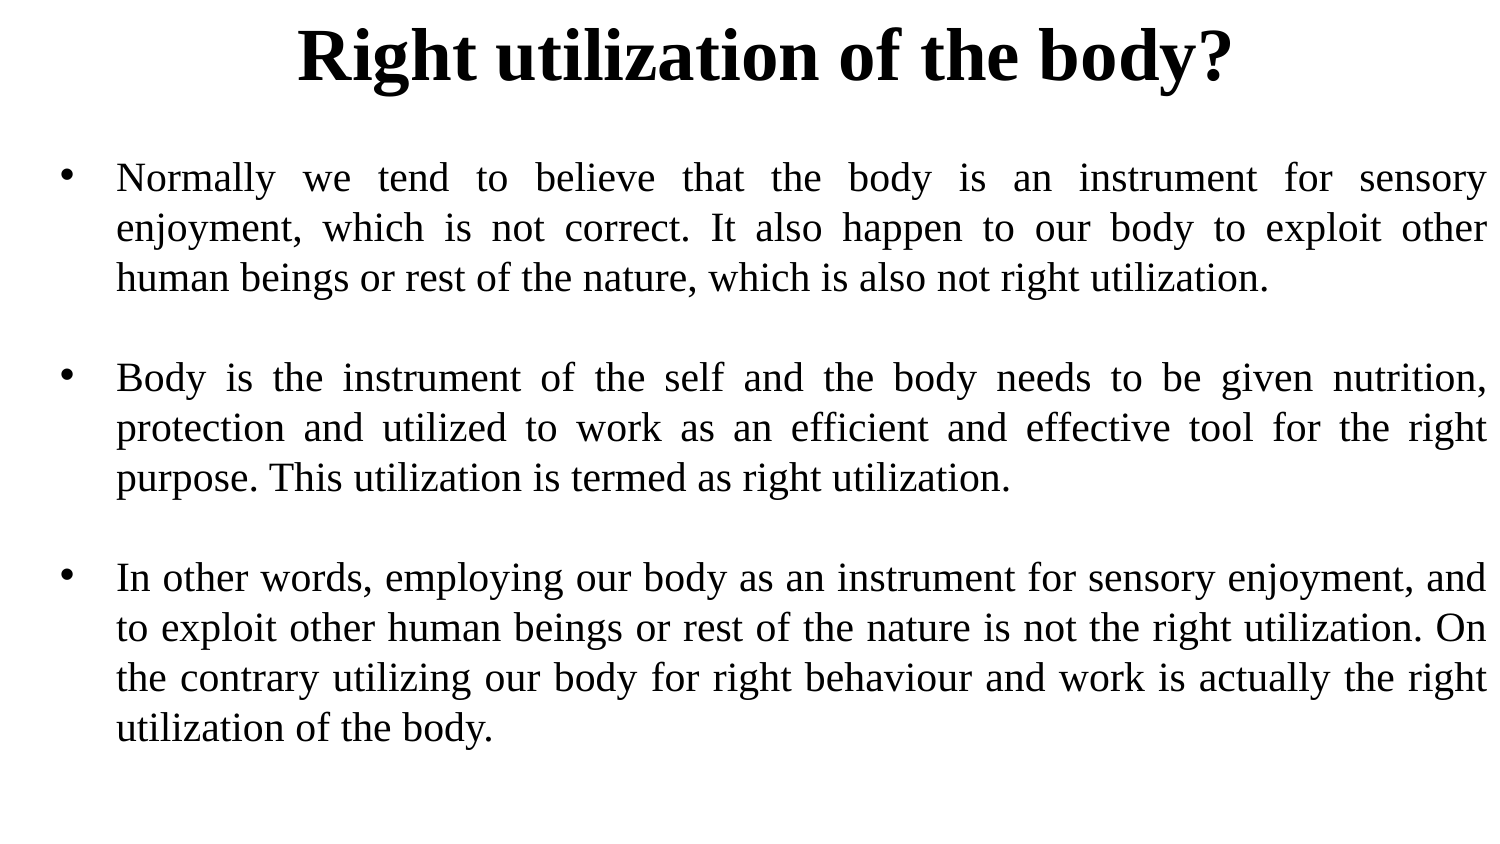

# Right utilization of the body?
Normally we tend to believe that the body is an instrument for sensory enjoyment, which is not correct. It also happen to our body to exploit other human beings or rest of the nature, which is also not right utilization.

Body is the instrument of the self and the body needs to be given nutrition, protection and utilized to work as an efficient and effective tool for the right purpose. This utilization is termed as right utilization.

In other words, employing our body as an instrument for sensory enjoyment, and to exploit other human beings or rest of the nature is not the right utilization. On the contrary utilizing our body for right behaviour and work is actually the right utilization of the body.